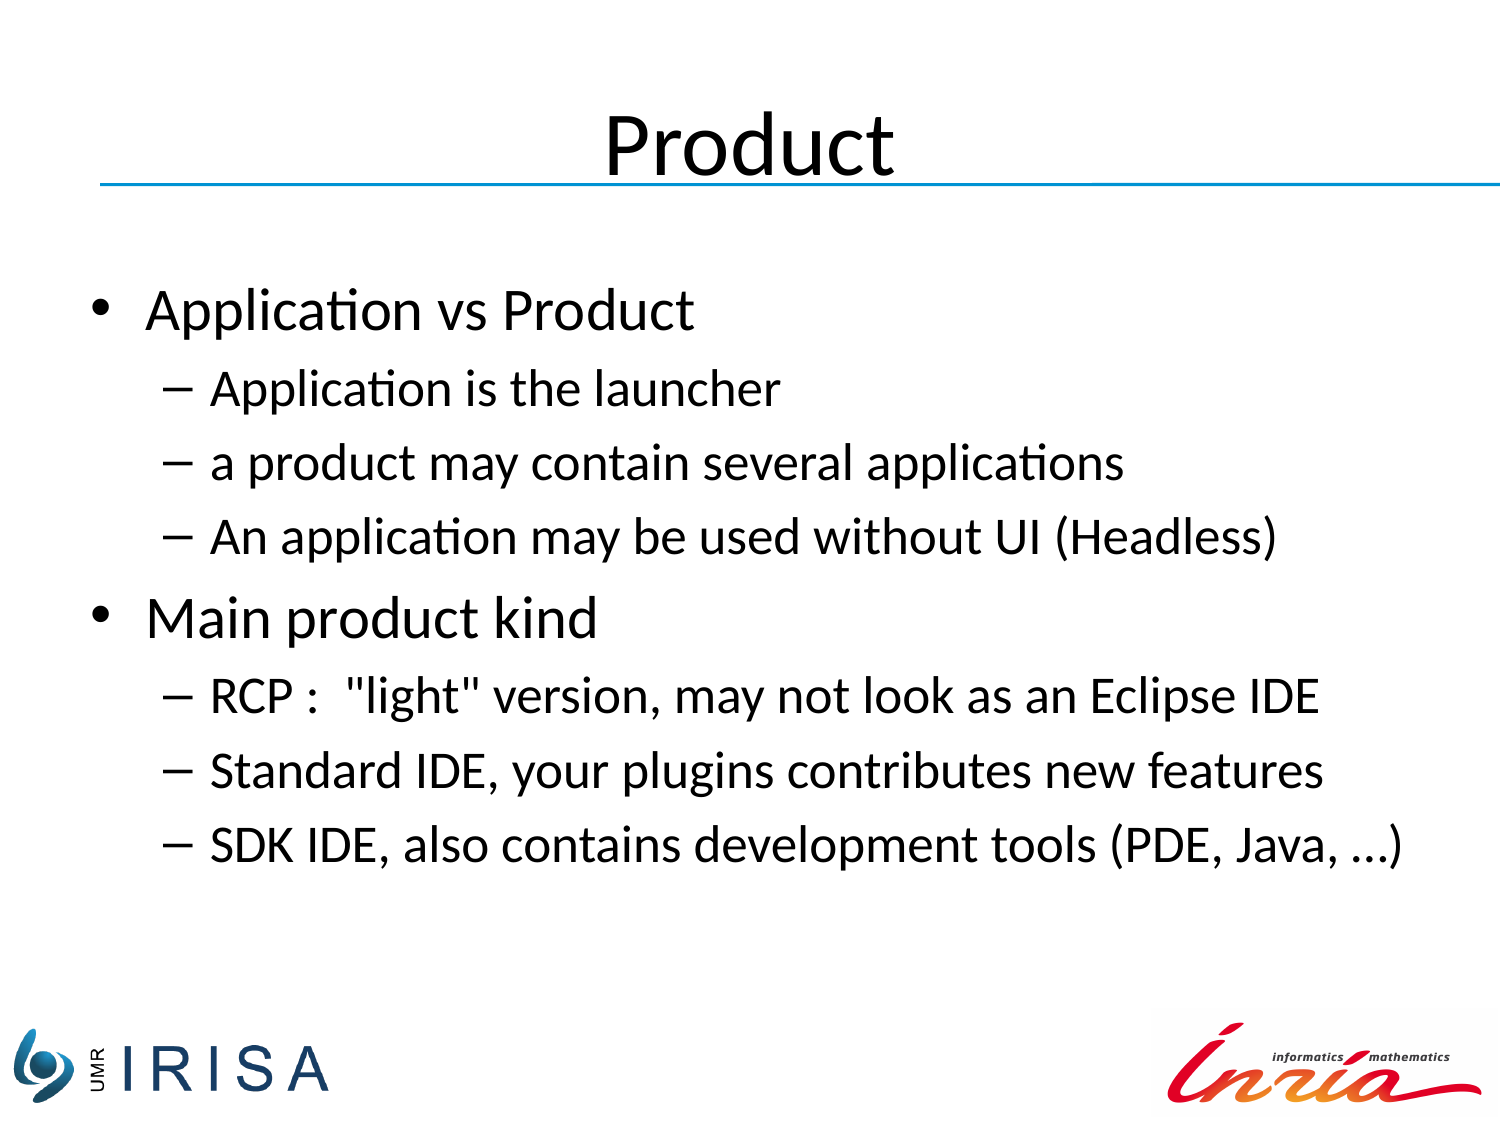

# Product
Application vs Product
Application is the launcher
a product may contain several applications
An application may be used without UI (Headless)
Main product kind
RCP :  "light" version, may not look as an Eclipse IDE
Standard IDE, your plugins contributes new features
SDK IDE, also contains development tools (PDE, Java, …)